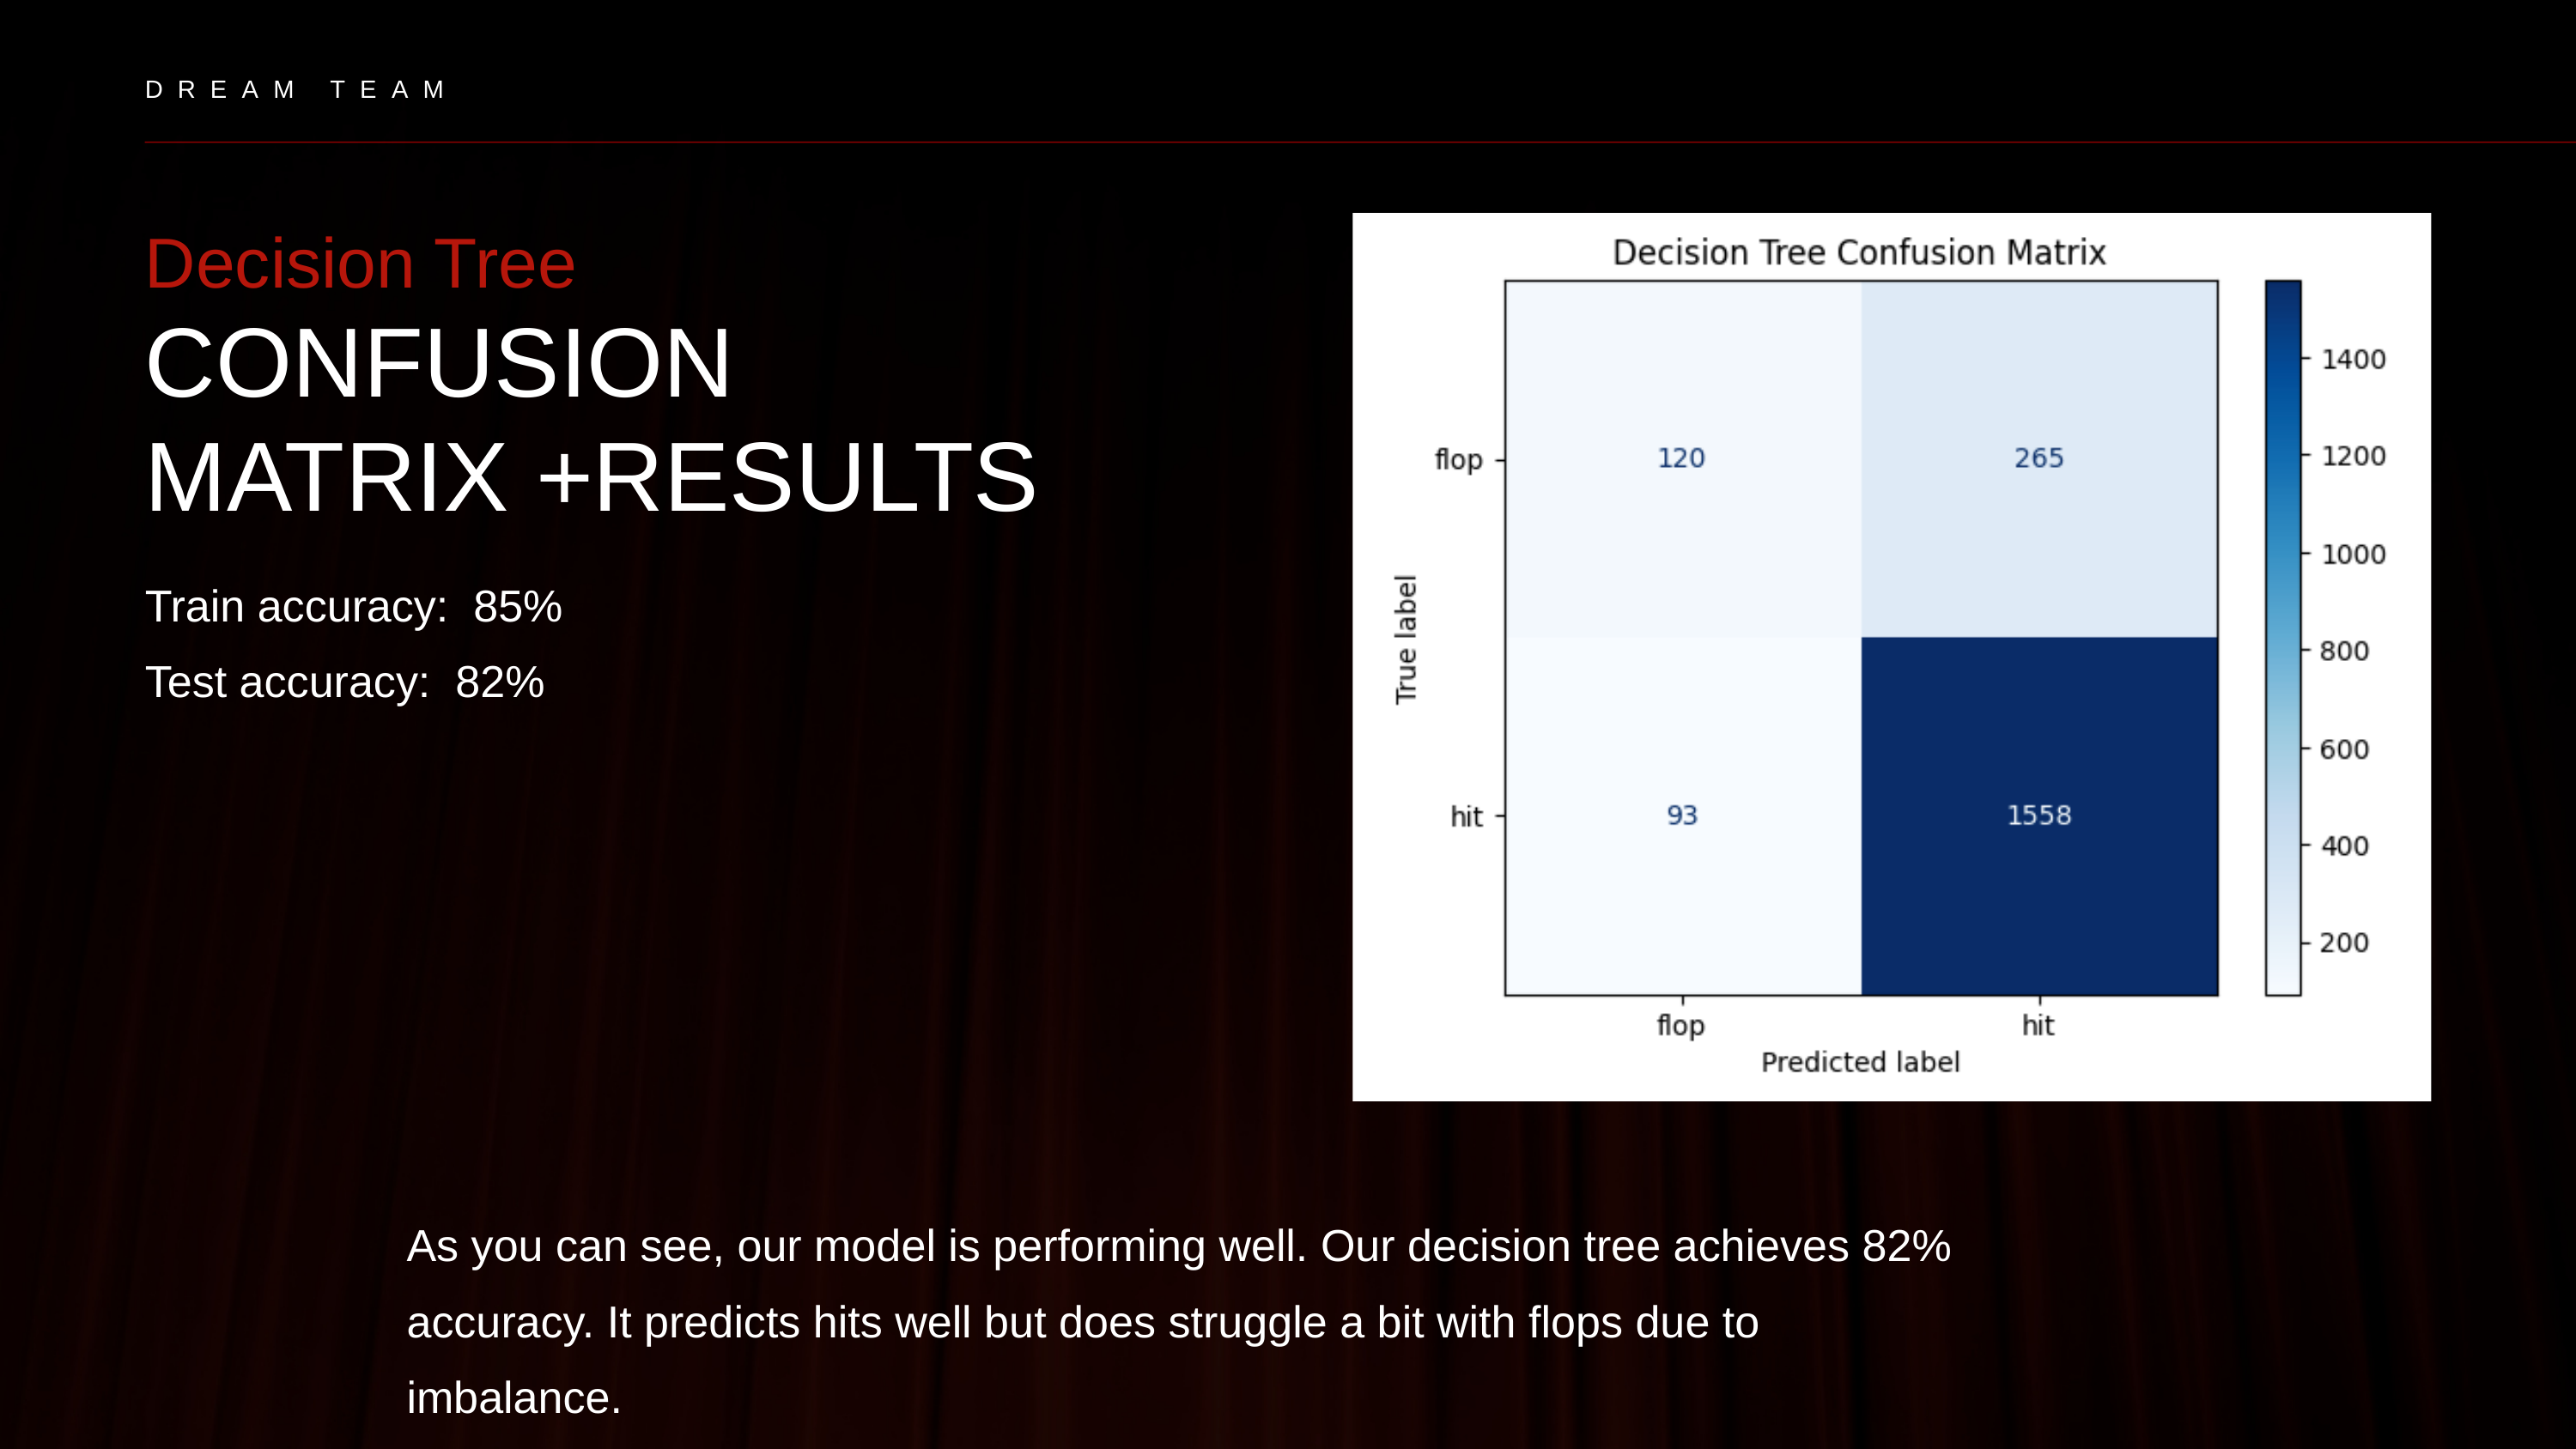

DREAM TEAM

Decision Tree

CONFUSION MATRIX +RESULTS
Train accuracy:  85%
Test accuracy:  82%
As you can see, our model is performing well. Our decision tree achieves 82% accuracy. It predicts hits well but does struggle a bit with flops due to imbalance.